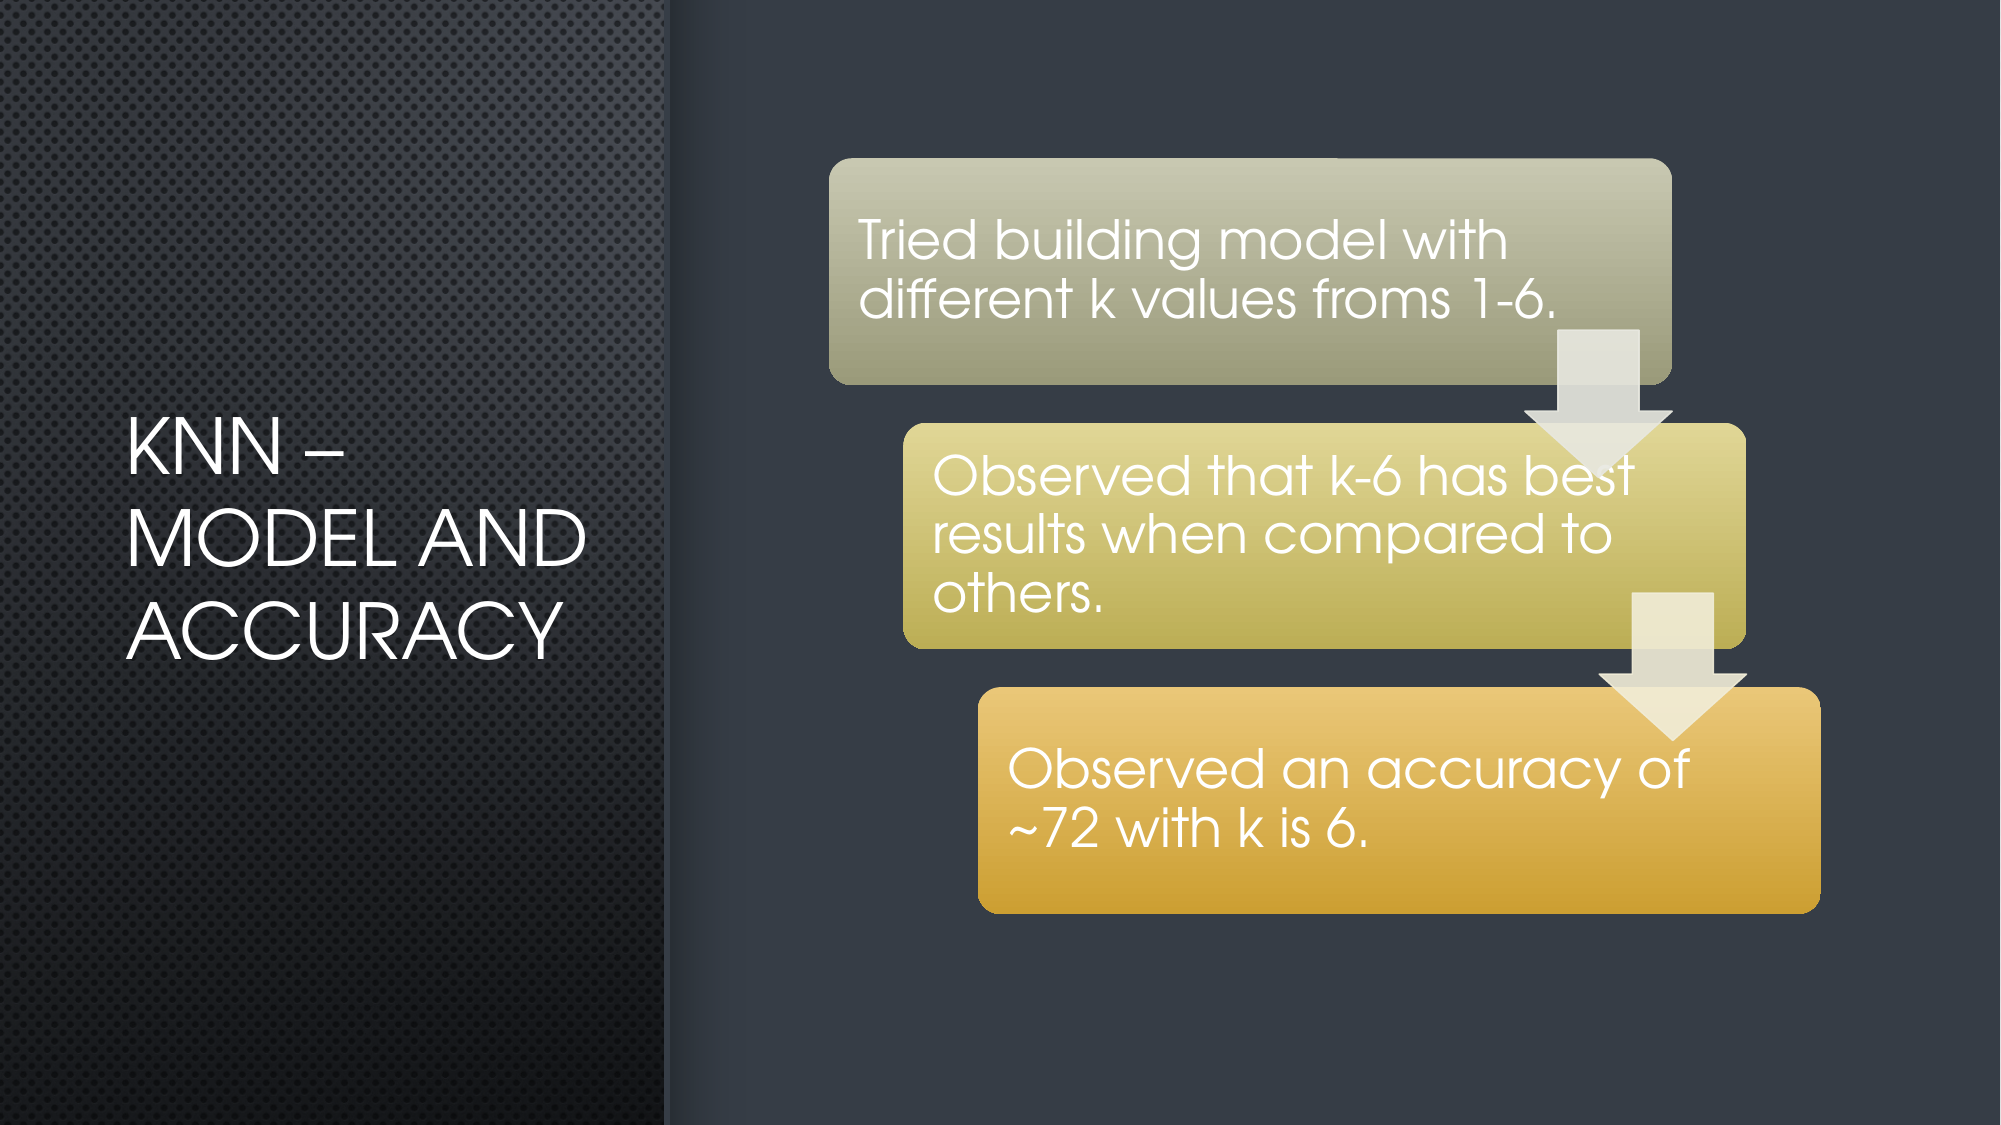

Tried building model with different k values froms 1-6.
Observed that k-6 has best results when compared to others.
Observed an accuracy of ~72 with k is 6.

# KNN – Model and accuracy